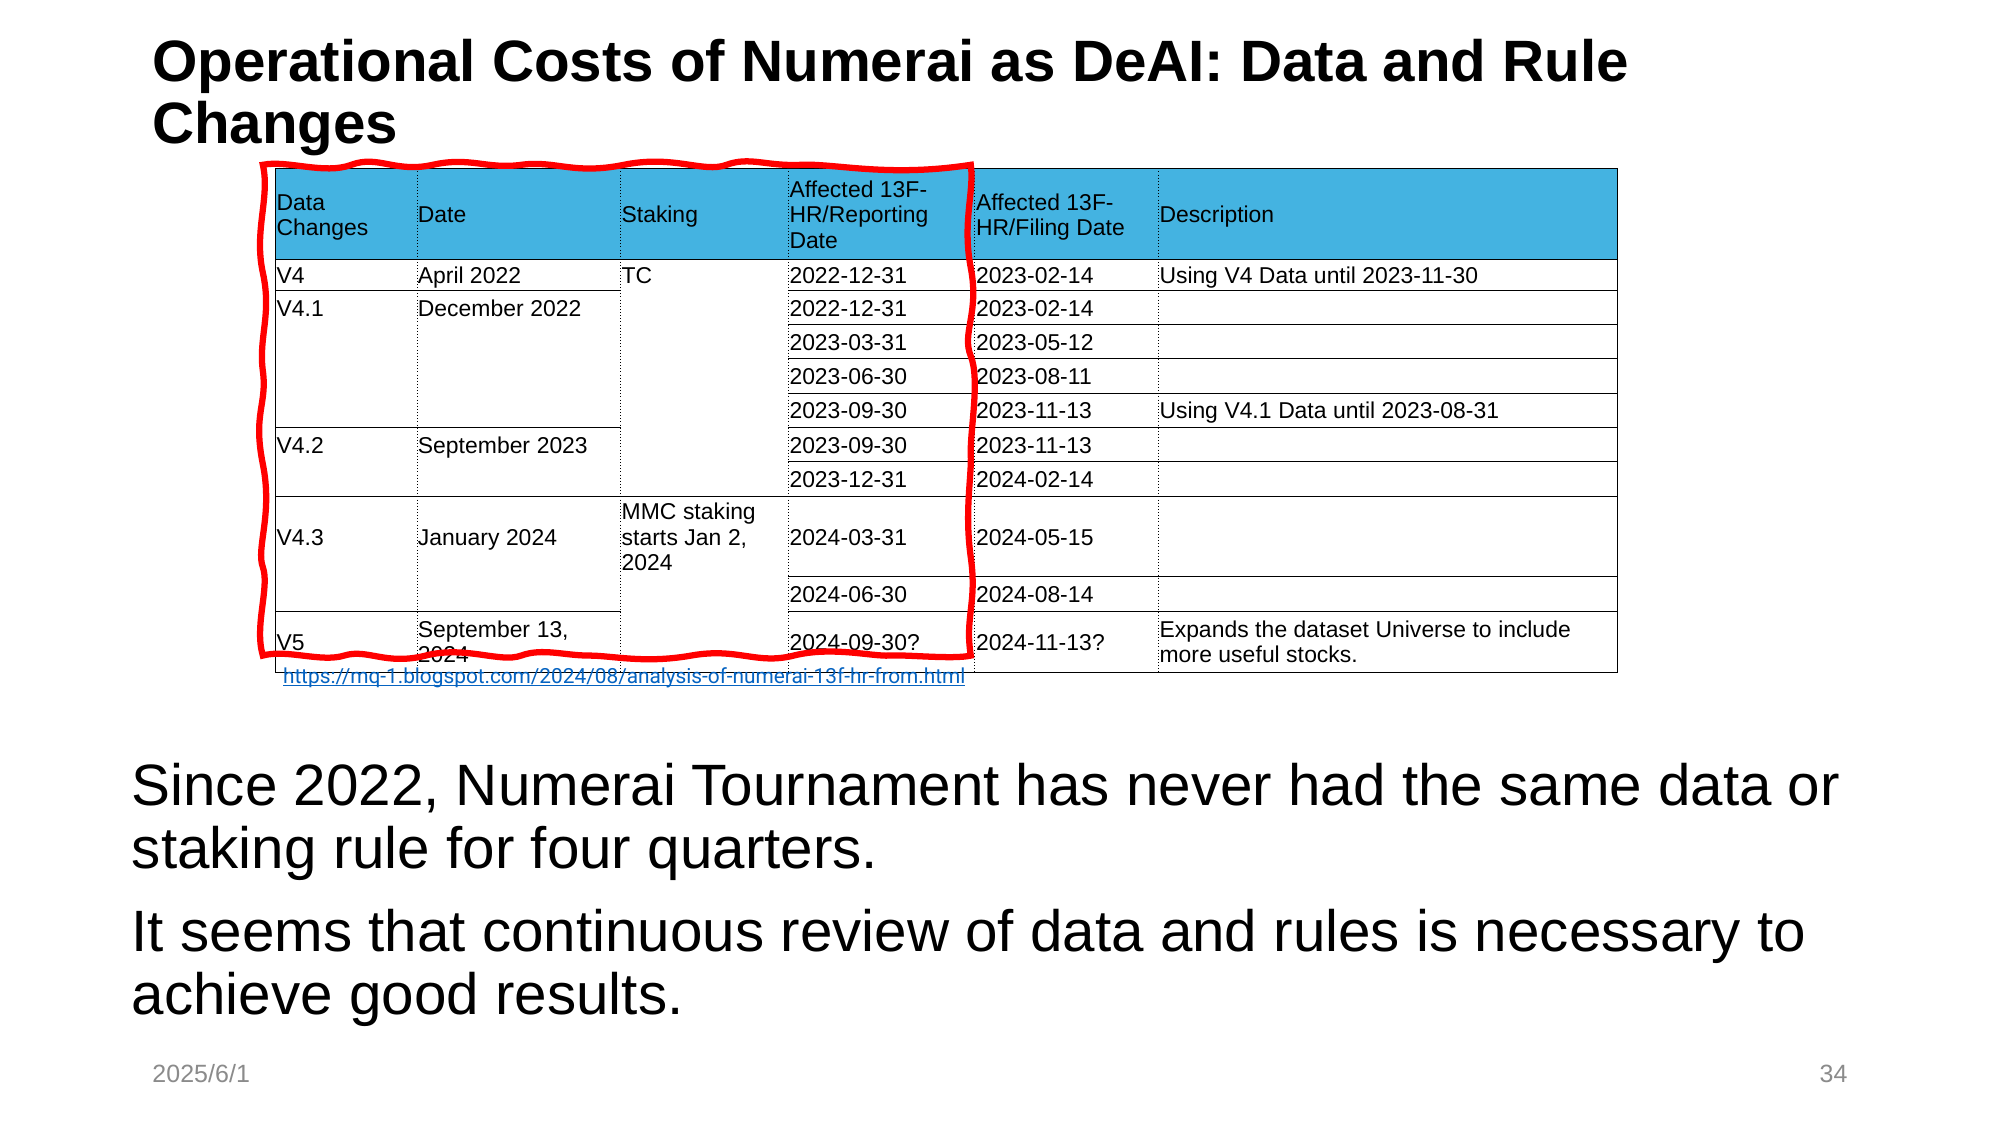

# Operational Costs of Numerai as DeAI: Data and Rule Changes

| Data Changes | Date | Staking | Affected 13F-HR/Reporting Date | Affected 13F-HR/Filing Date | Description |
| --- | --- | --- | --- | --- | --- |
| V4 | April 2022 | TC | 2022-12-31 | 2023-02-14 | Using V4 Data until 2023-11-30 |
| V4.1 | December 2022 |  | 2022-12-31 | 2023-02-14 |  |
|  |  |  | 2023-03-31 | 2023-05-12 |  |
|  |  |  | 2023-06-30 | 2023-08-11 |  |
|  |  |  | 2023-09-30 | 2023-11-13 | Using V4.1 Data until 2023-08-31 |
| V4.2 | September 2023 |  | 2023-09-30 | 2023-11-13 |  |
|  |  |  | 2023-12-31 | 2024-02-14 |  |
| V4.3 | January 2024 | MMC staking starts Jan 2, 2024 | 2024-03-31 | 2024-05-15 |  |
|  |  |  | 2024-06-30 | 2024-08-14 |  |
| V5 | September 13, 2024 |  | 2024-09-30? | 2024-11-13? | Expands the dataset Universe to include more useful stocks. |
https://mq-1.blogspot.com/2024/08/analysis-of-numerai-13f-hr-from.html
Since 2022, Numerai Tournament has never had the same data or staking rule for four quarters.
It seems that continuous review of data and rules is necessary to achieve good results.
2025/6/1
34